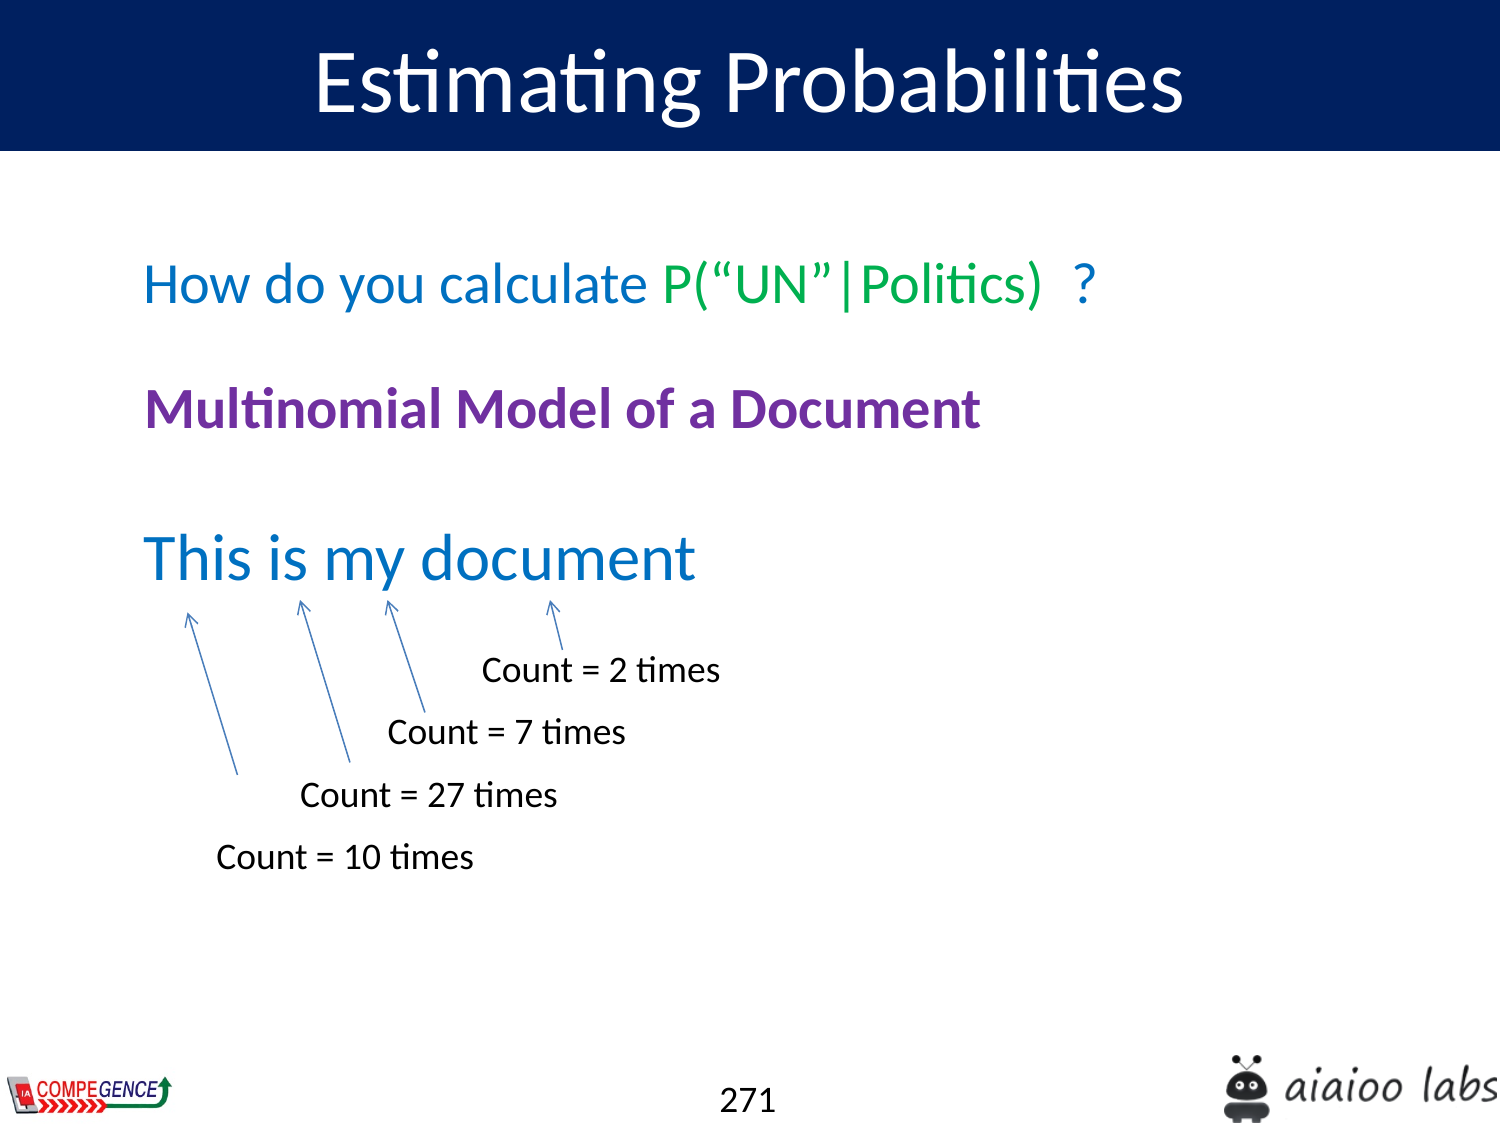

Estimating Probabilities
How do you calculate P(“UN”|Politics)  ?
Multinomial Model of a Document
This is my document

Count = 2 times
Count = 7 times
Count = 27 times
Count = 10 times